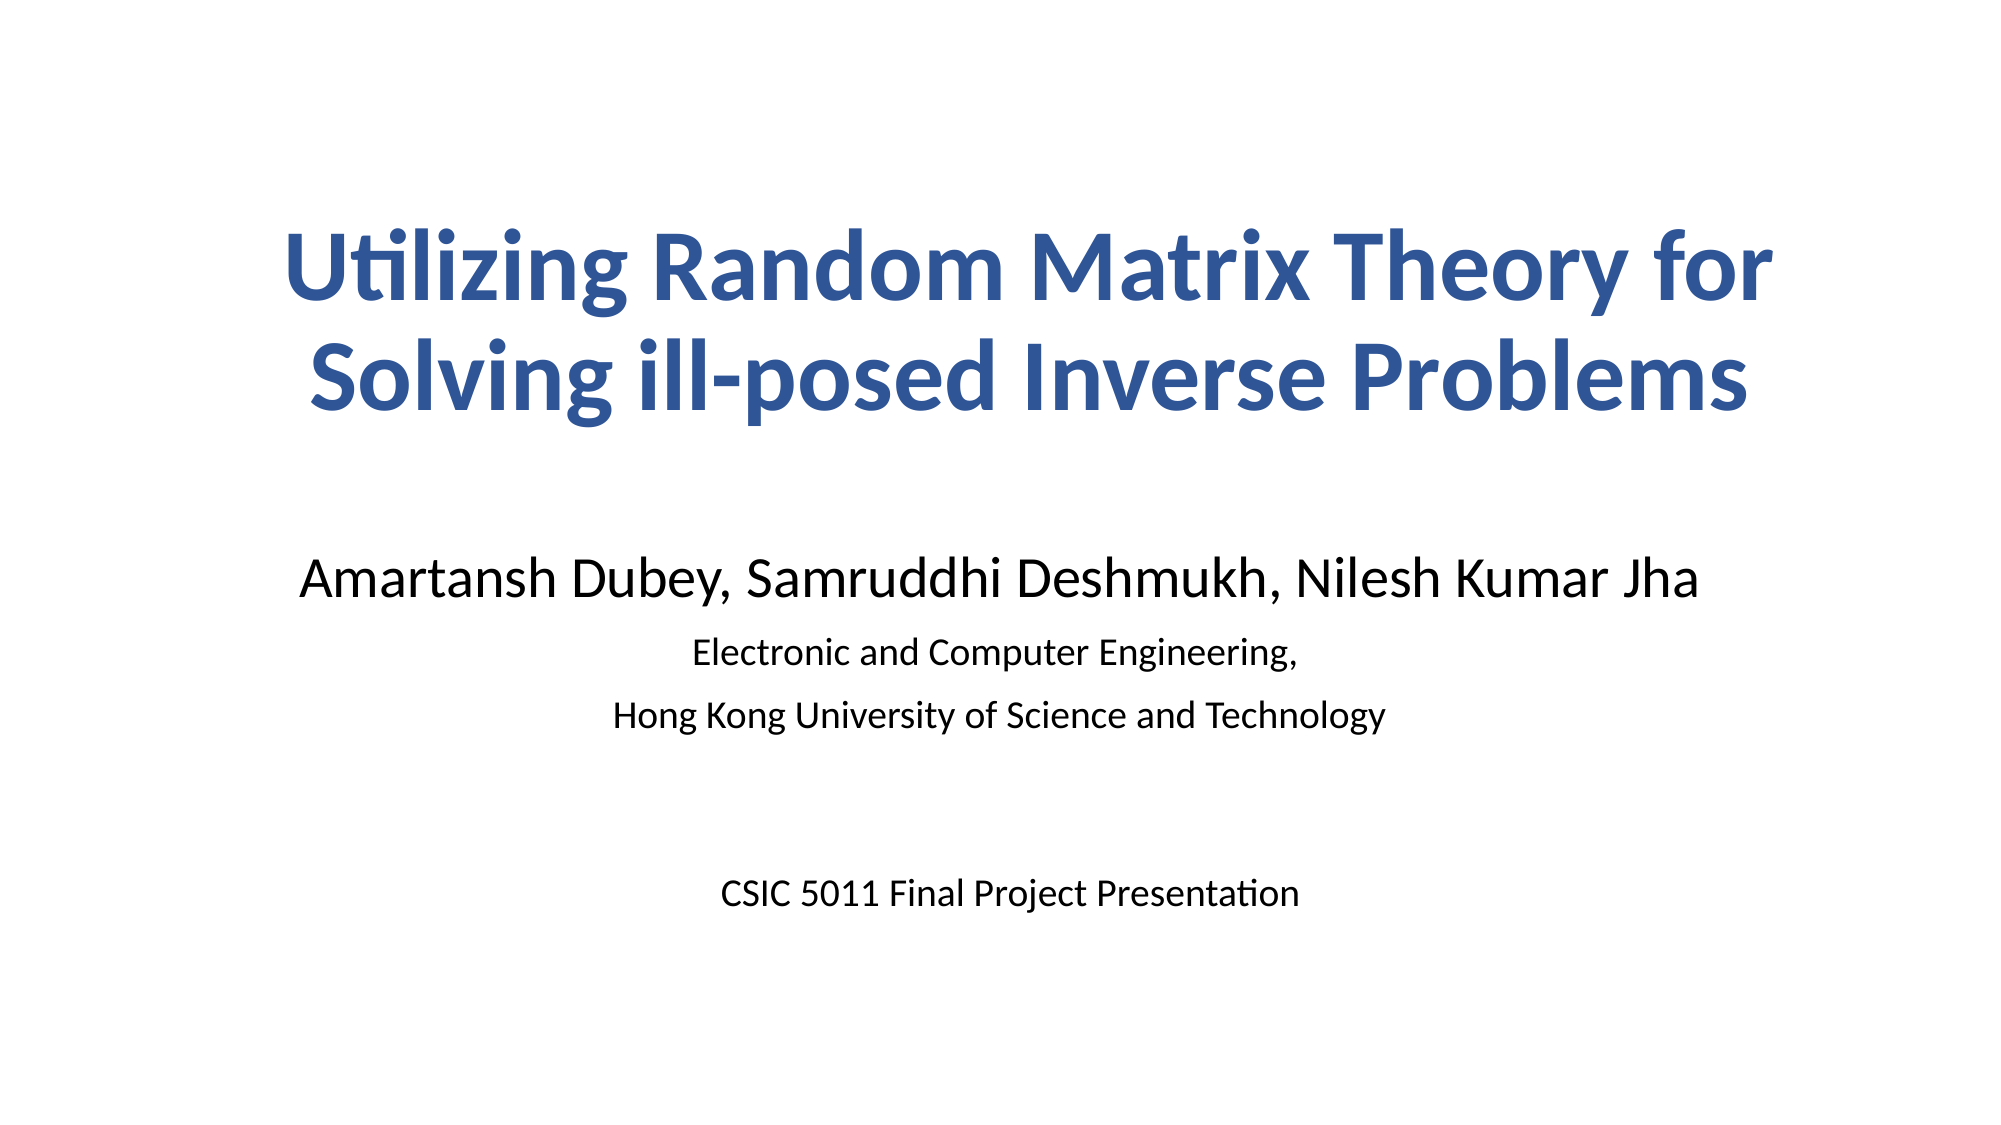

# Utilizing Random Matrix Theory for Solving ill-posed Inverse Problems
Amartansh Dubey, Samruddhi Deshmukh, Nilesh Kumar Jha
Electronic and Computer Engineering,
Hong Kong University of Science and Technology

CSIC 5011 Final Project Presentation